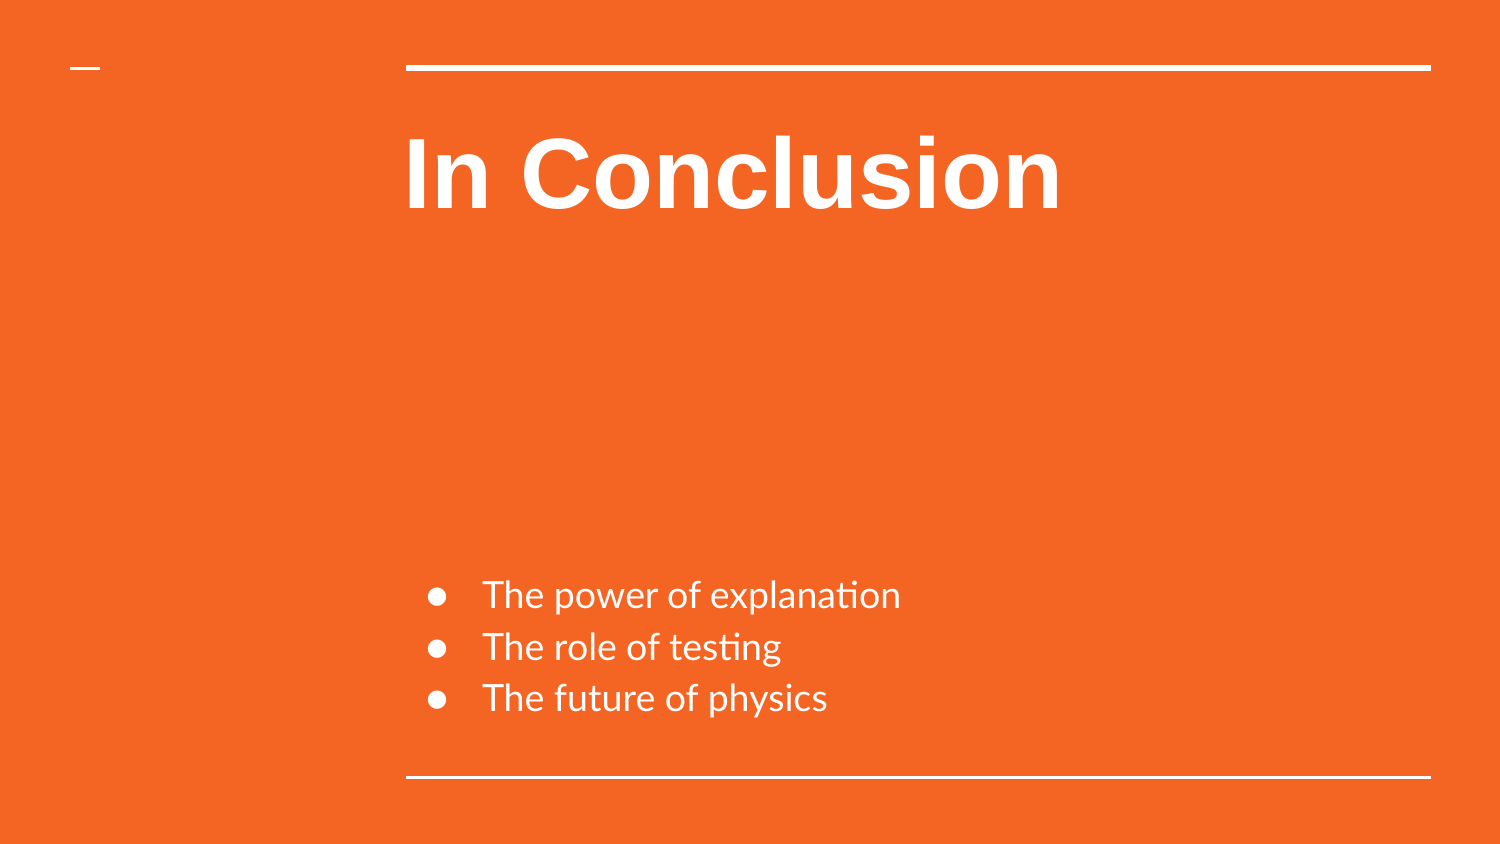

# In Conclusion
The power of explanation
The role of testing
The future of physics